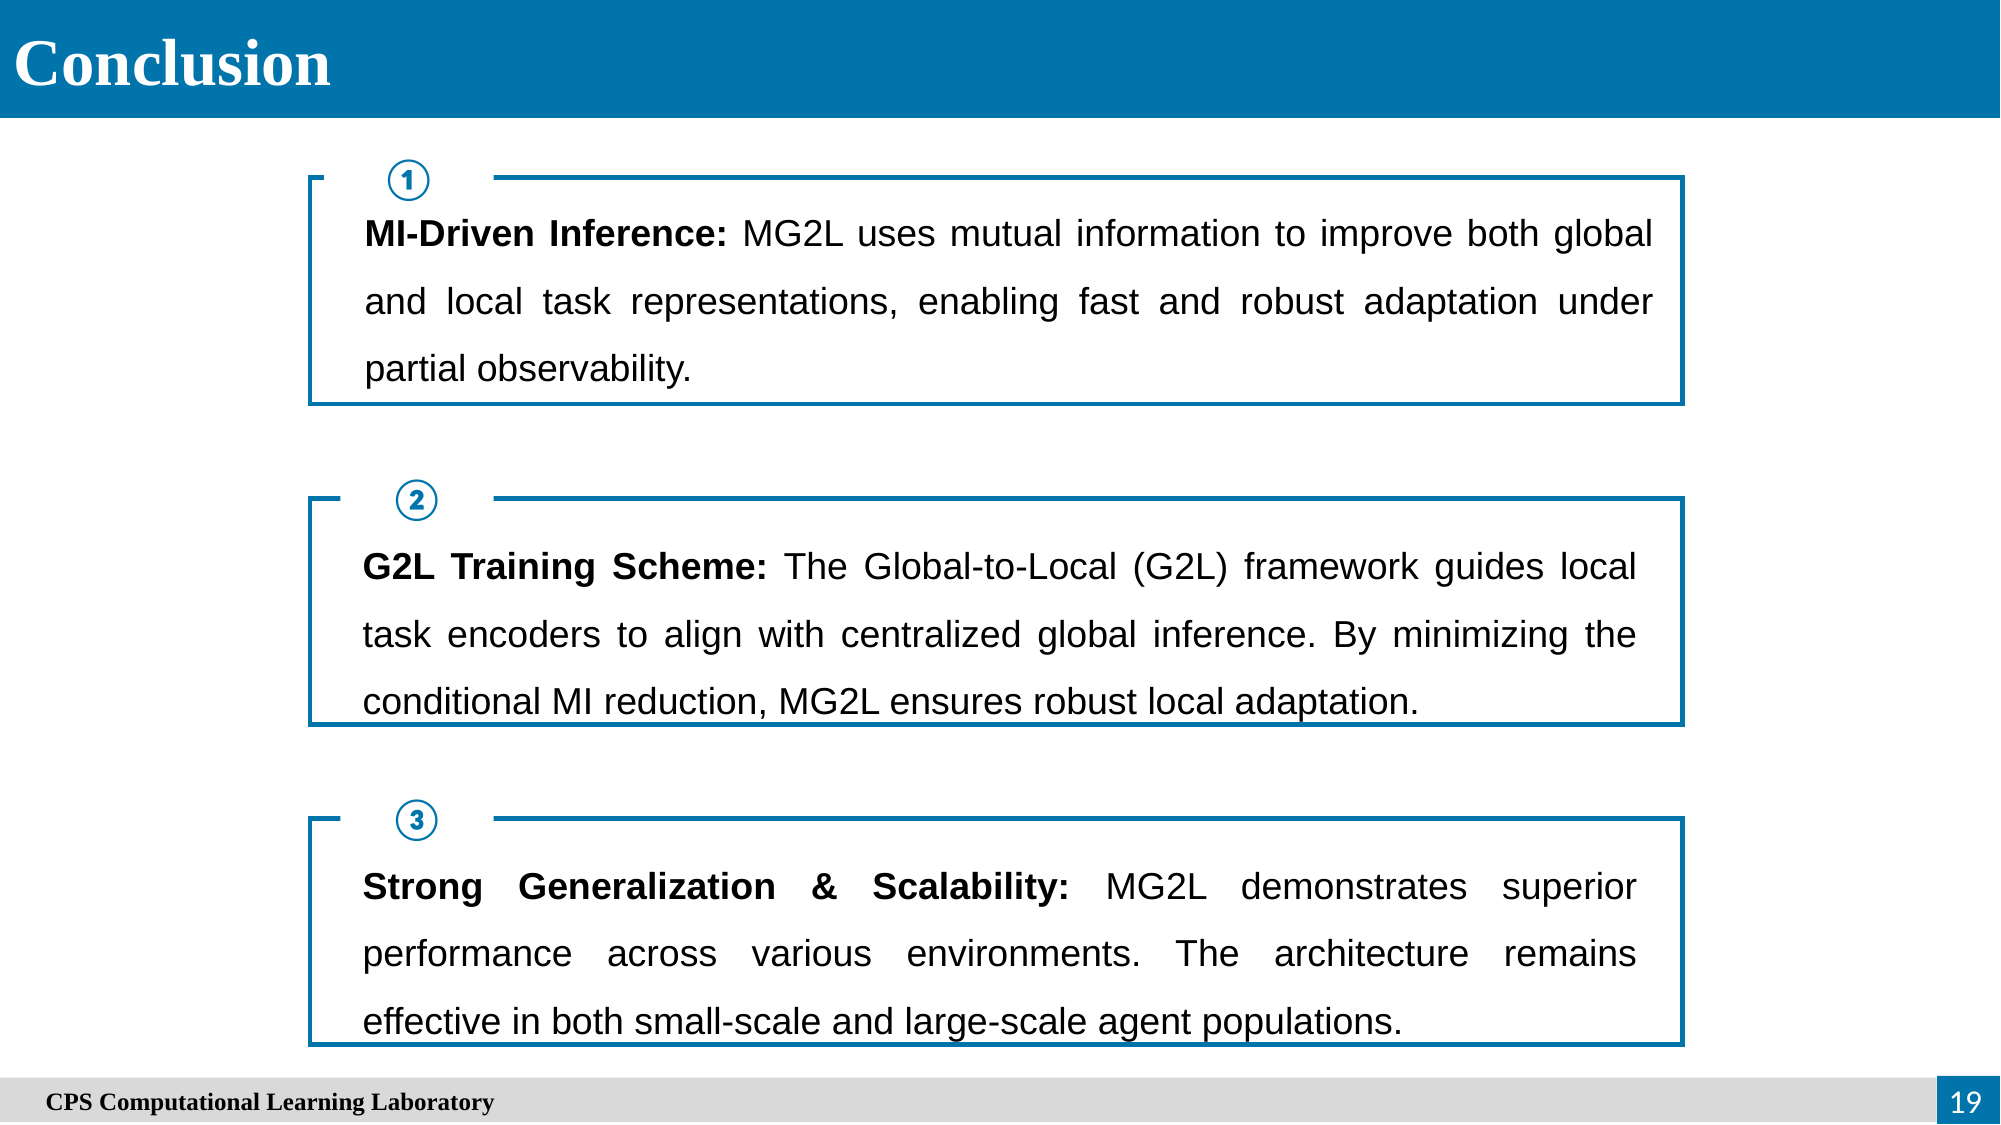

Conclusion
①

MI-Driven Inference: MG2L uses mutual information to improve both global and local task representations, enabling fast and robust adaptation under partial observability.
②

G2L Training Scheme: The Global-to-Local (G2L) framework guides local task encoders to align with centralized global inference. By minimizing the conditional MI reduction, MG2L ensures robust local adaptation.
③

Strong Generalization & Scalability: MG2L demonstrates superior performance across various environments. The architecture remains effective in both small-scale and large-scale agent populations.
19
　CPS Computational Learning Laboratory